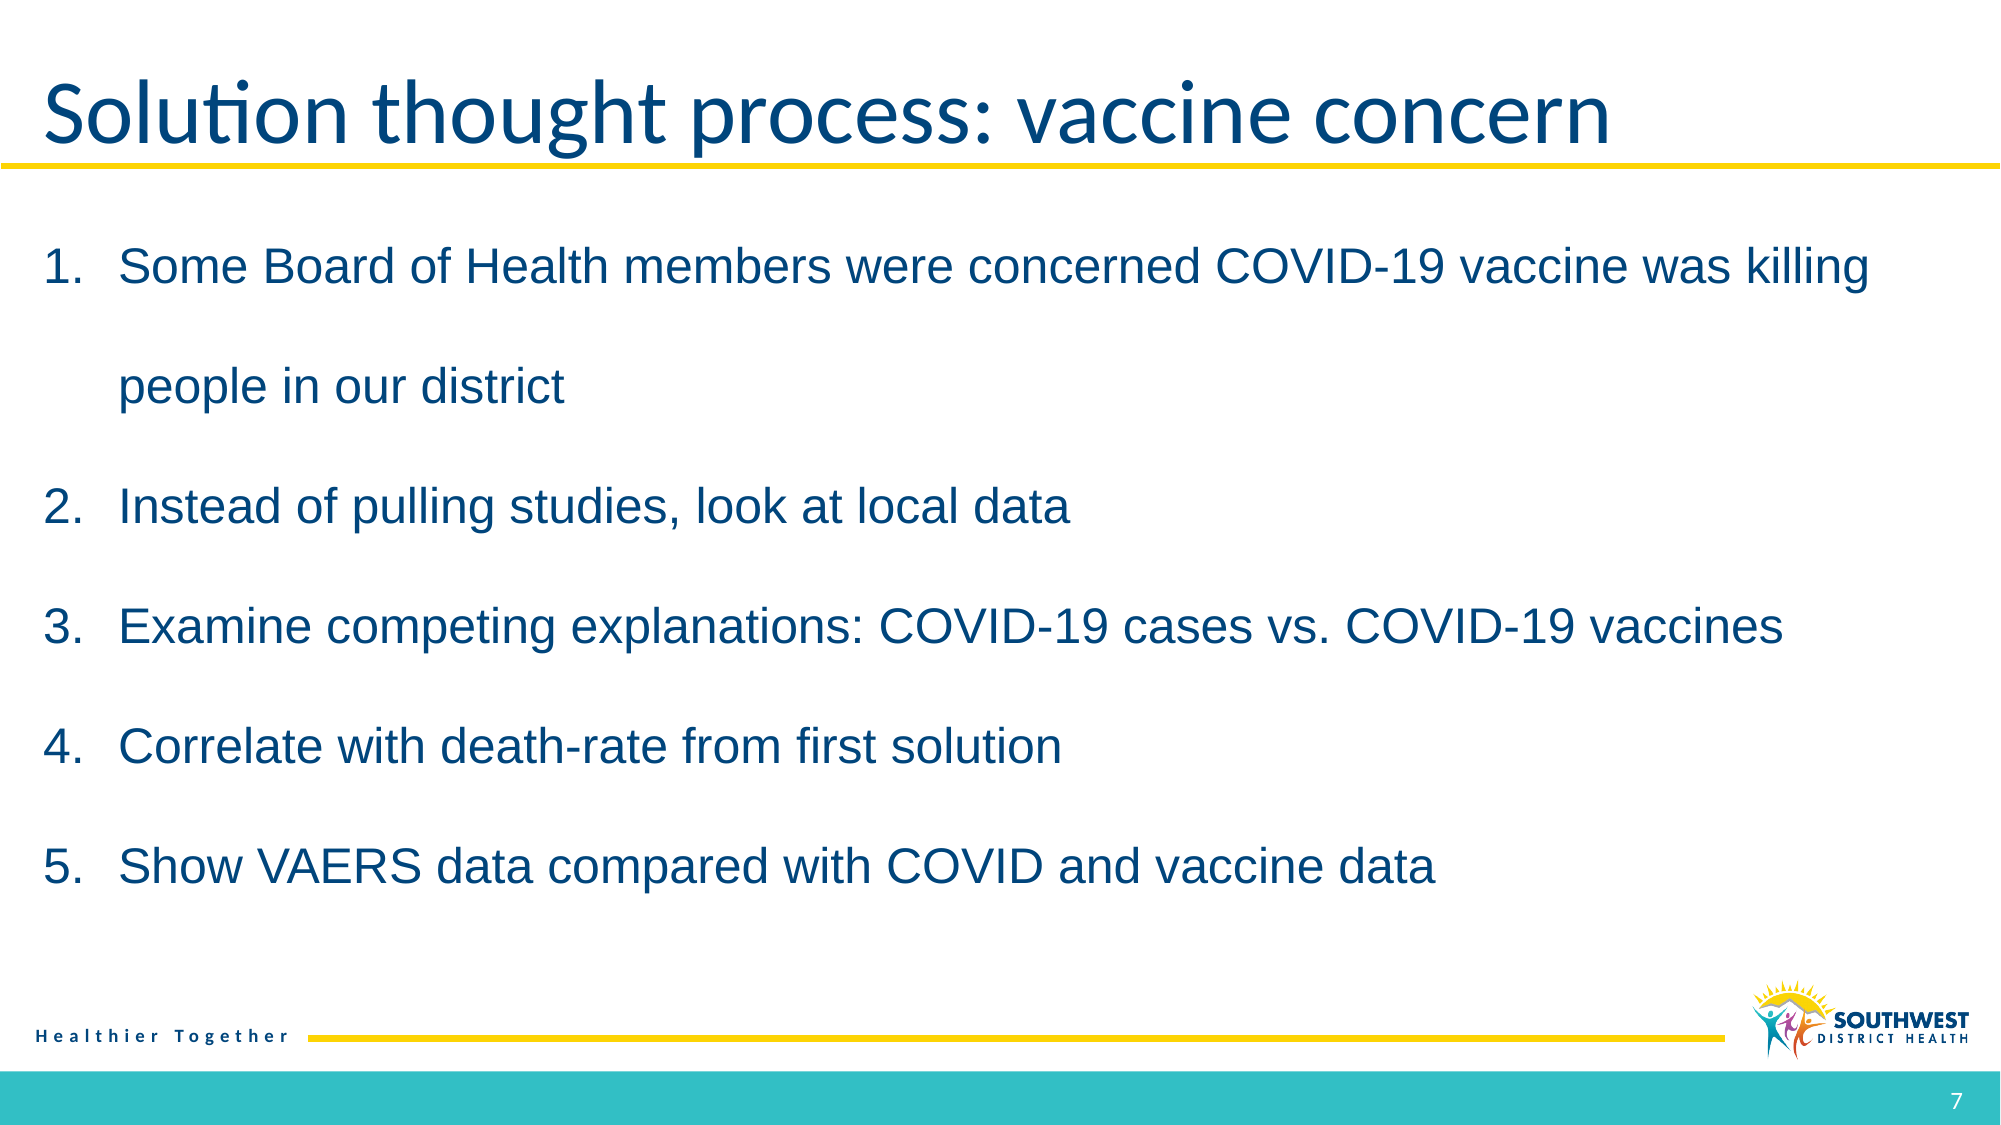

Solution thought process: vaccine concern
Some Board of Health members were concerned COVID-19 vaccine was killing people in our district
Instead of pulling studies, look at local data
Examine competing explanations: COVID-19 cases vs. COVID-19 vaccines
Correlate with death-rate from first solution
Show VAERS data compared with COVID and vaccine data